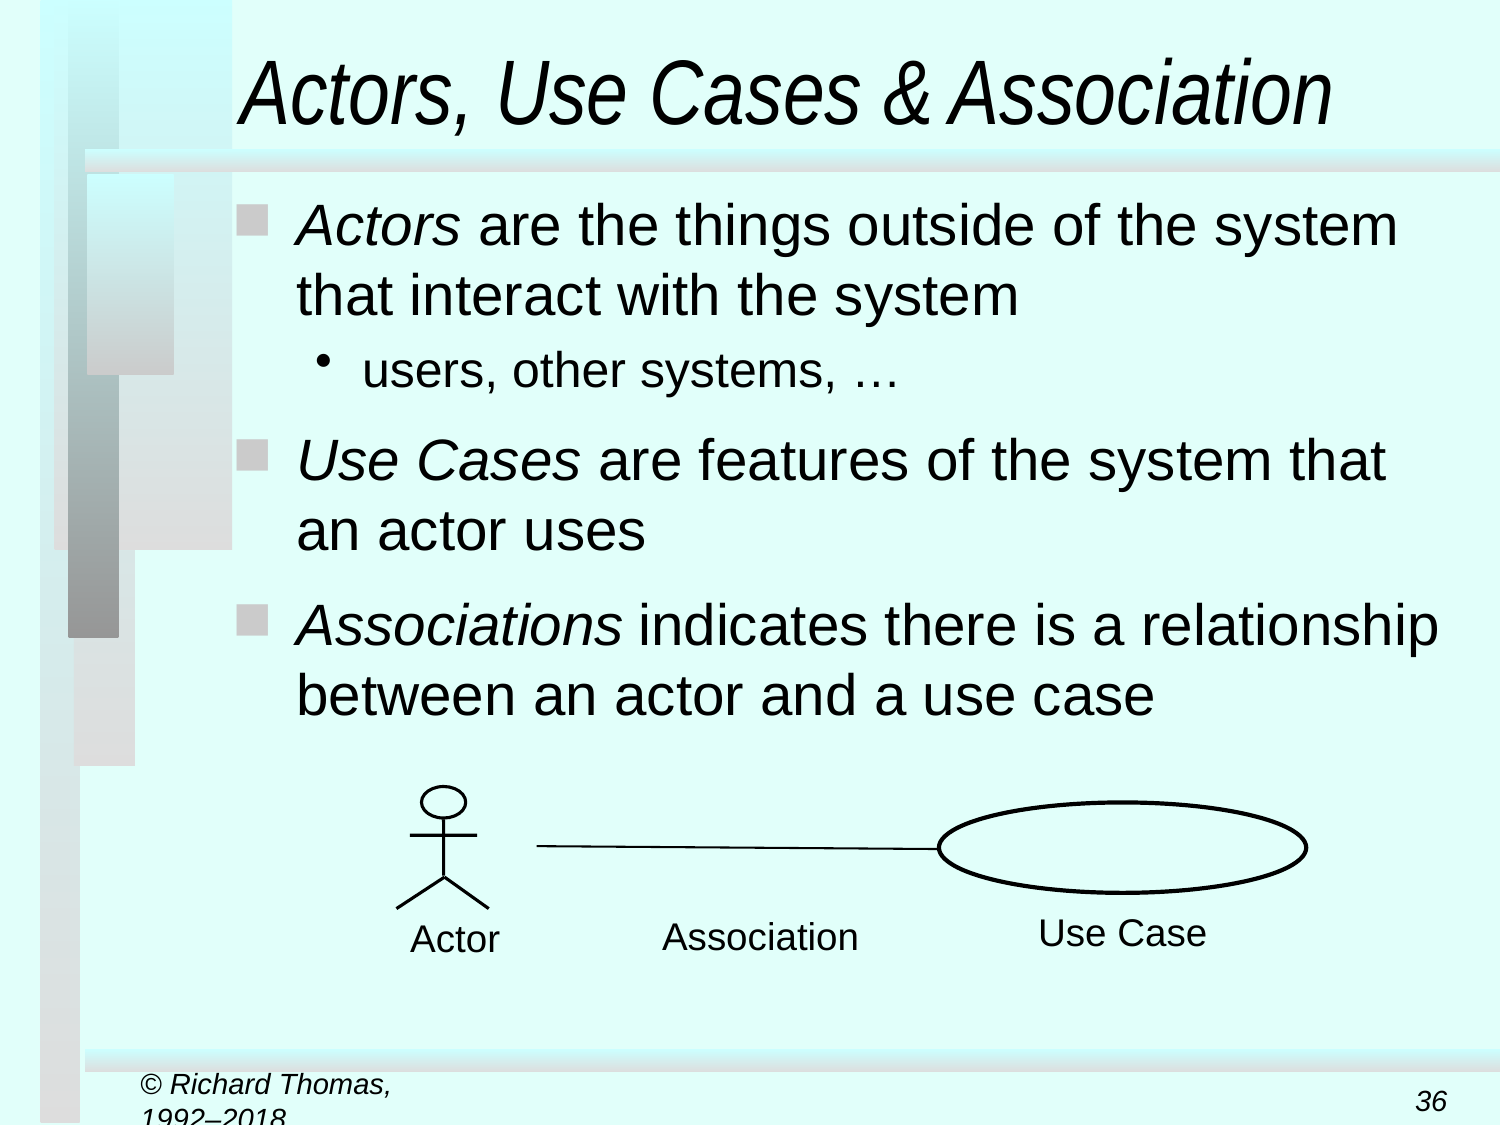

# Actors, Use Cases & Association
Actors are the things outside of the system that interact with the system
users, other systems, …
Use Cases are features of the system that an actor uses
Associations indicates there is a relationship between an actor and a use case

Use Case
Association
Actor
© Richard Thomas, 1992–2018
36